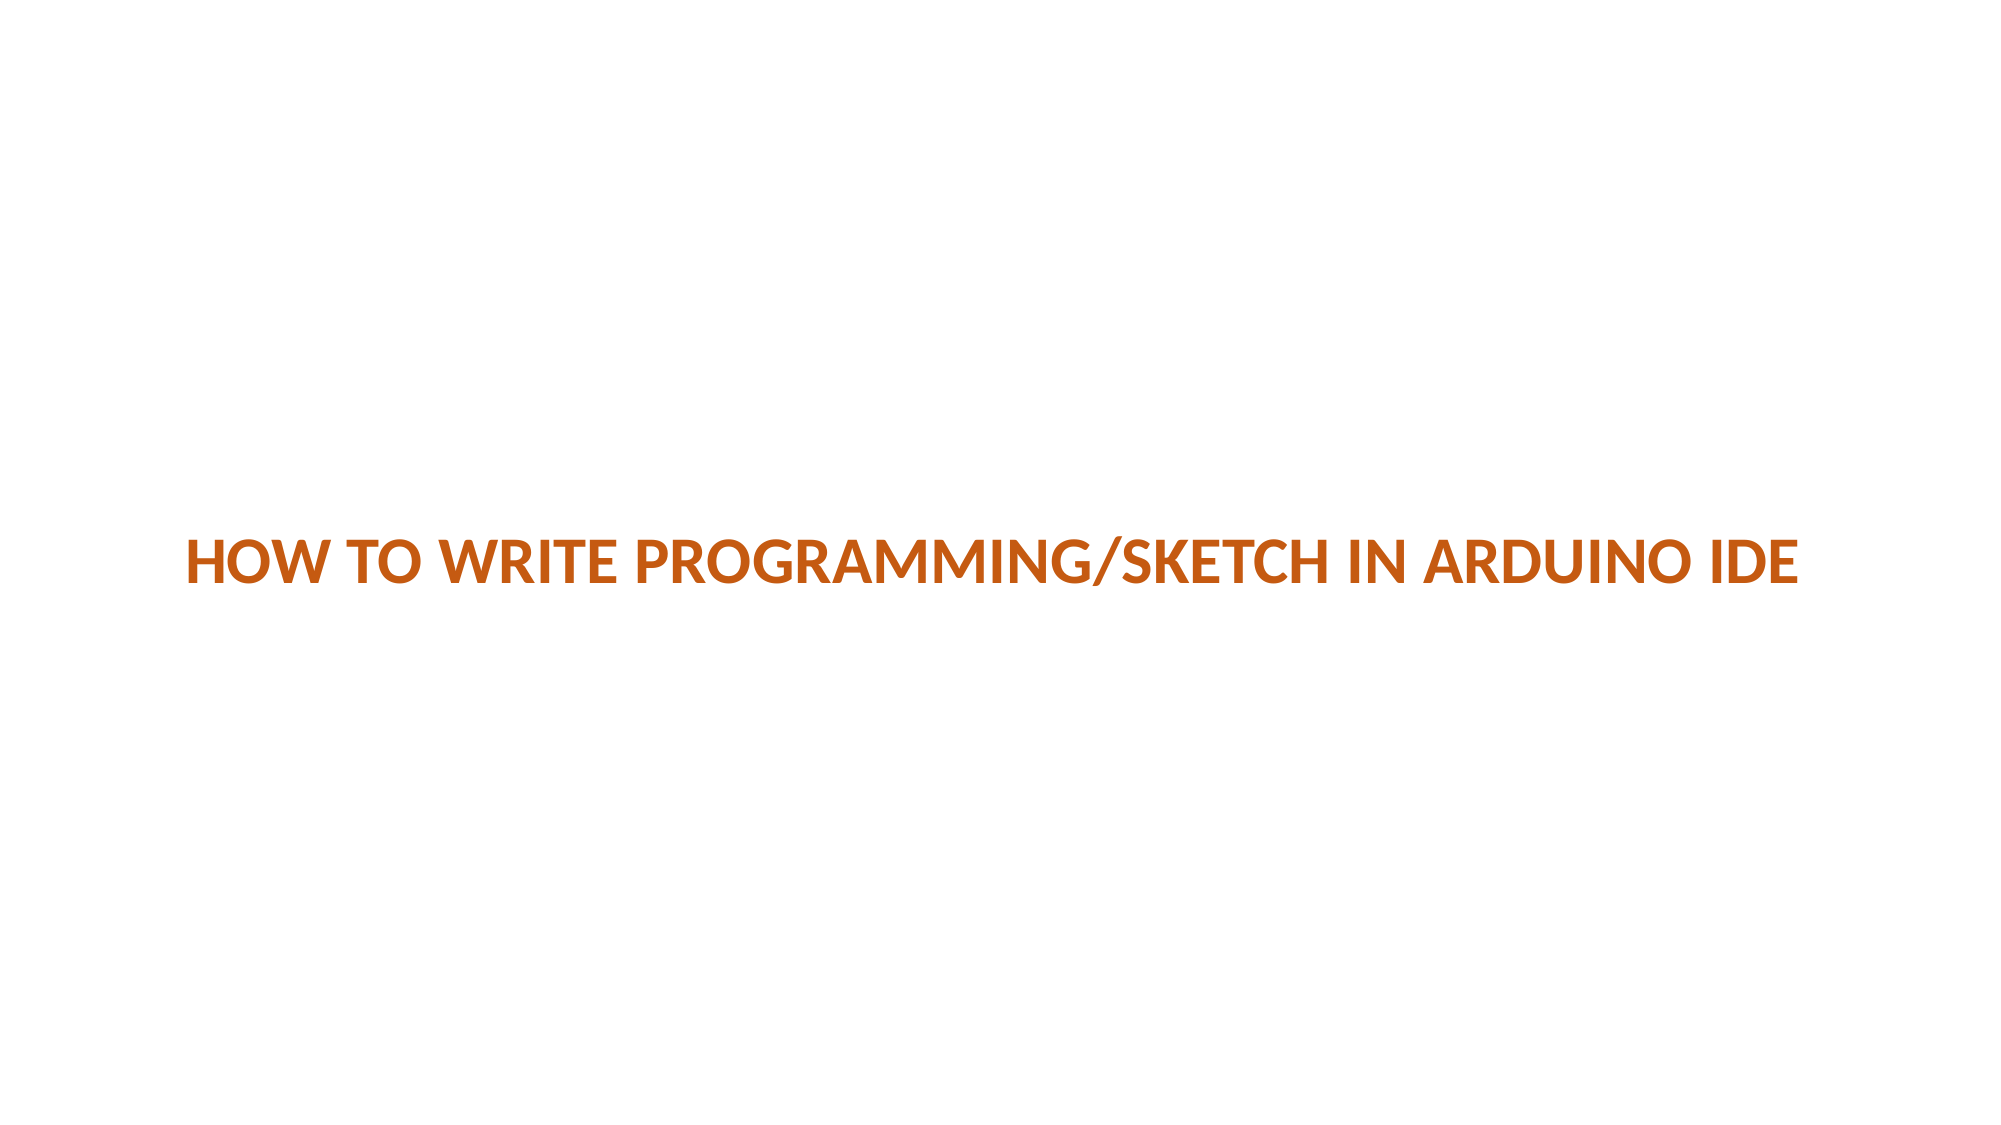

# HOW TO WRITE PROGRAMMING/SKETCH IN ARDUINO IDE